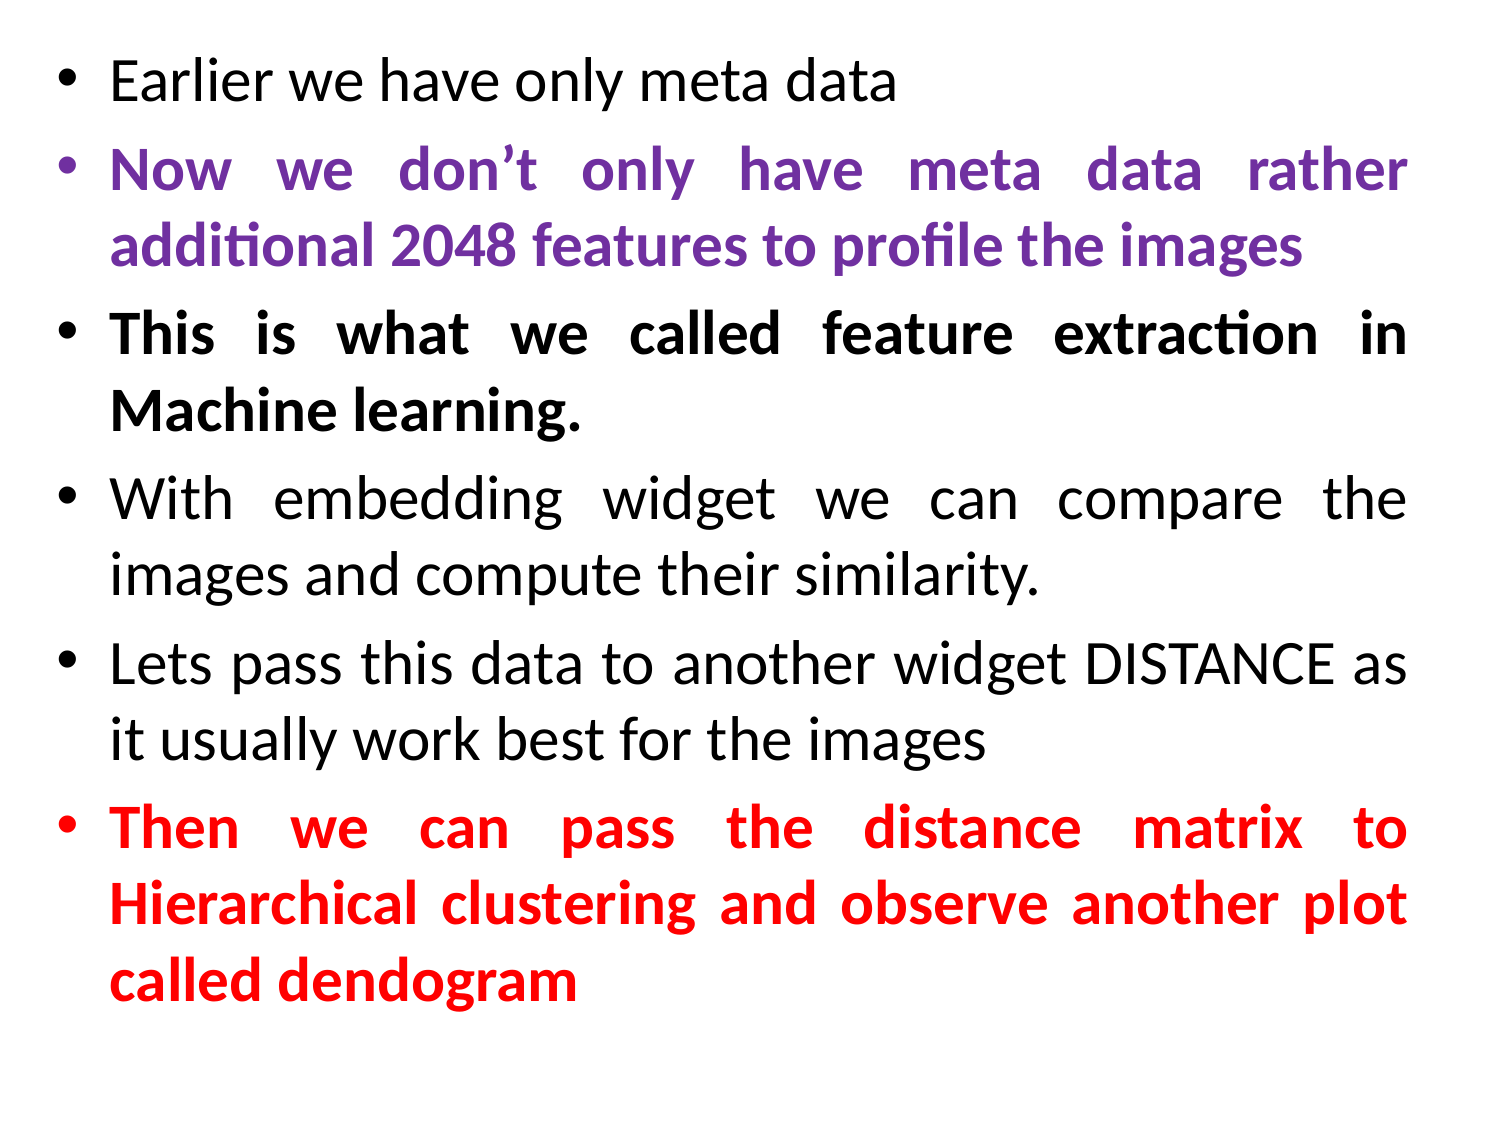

Earlier we have only meta data
Now we don’t only have meta data rather additional 2048 features to profile the images
This is what we called feature extraction in Machine learning.
With embedding widget we can compare the images and compute their similarity.
Lets pass this data to another widget DISTANCE as it usually work best for the images
Then we can pass the distance matrix to Hierarchical clustering and observe another plot called dendogram